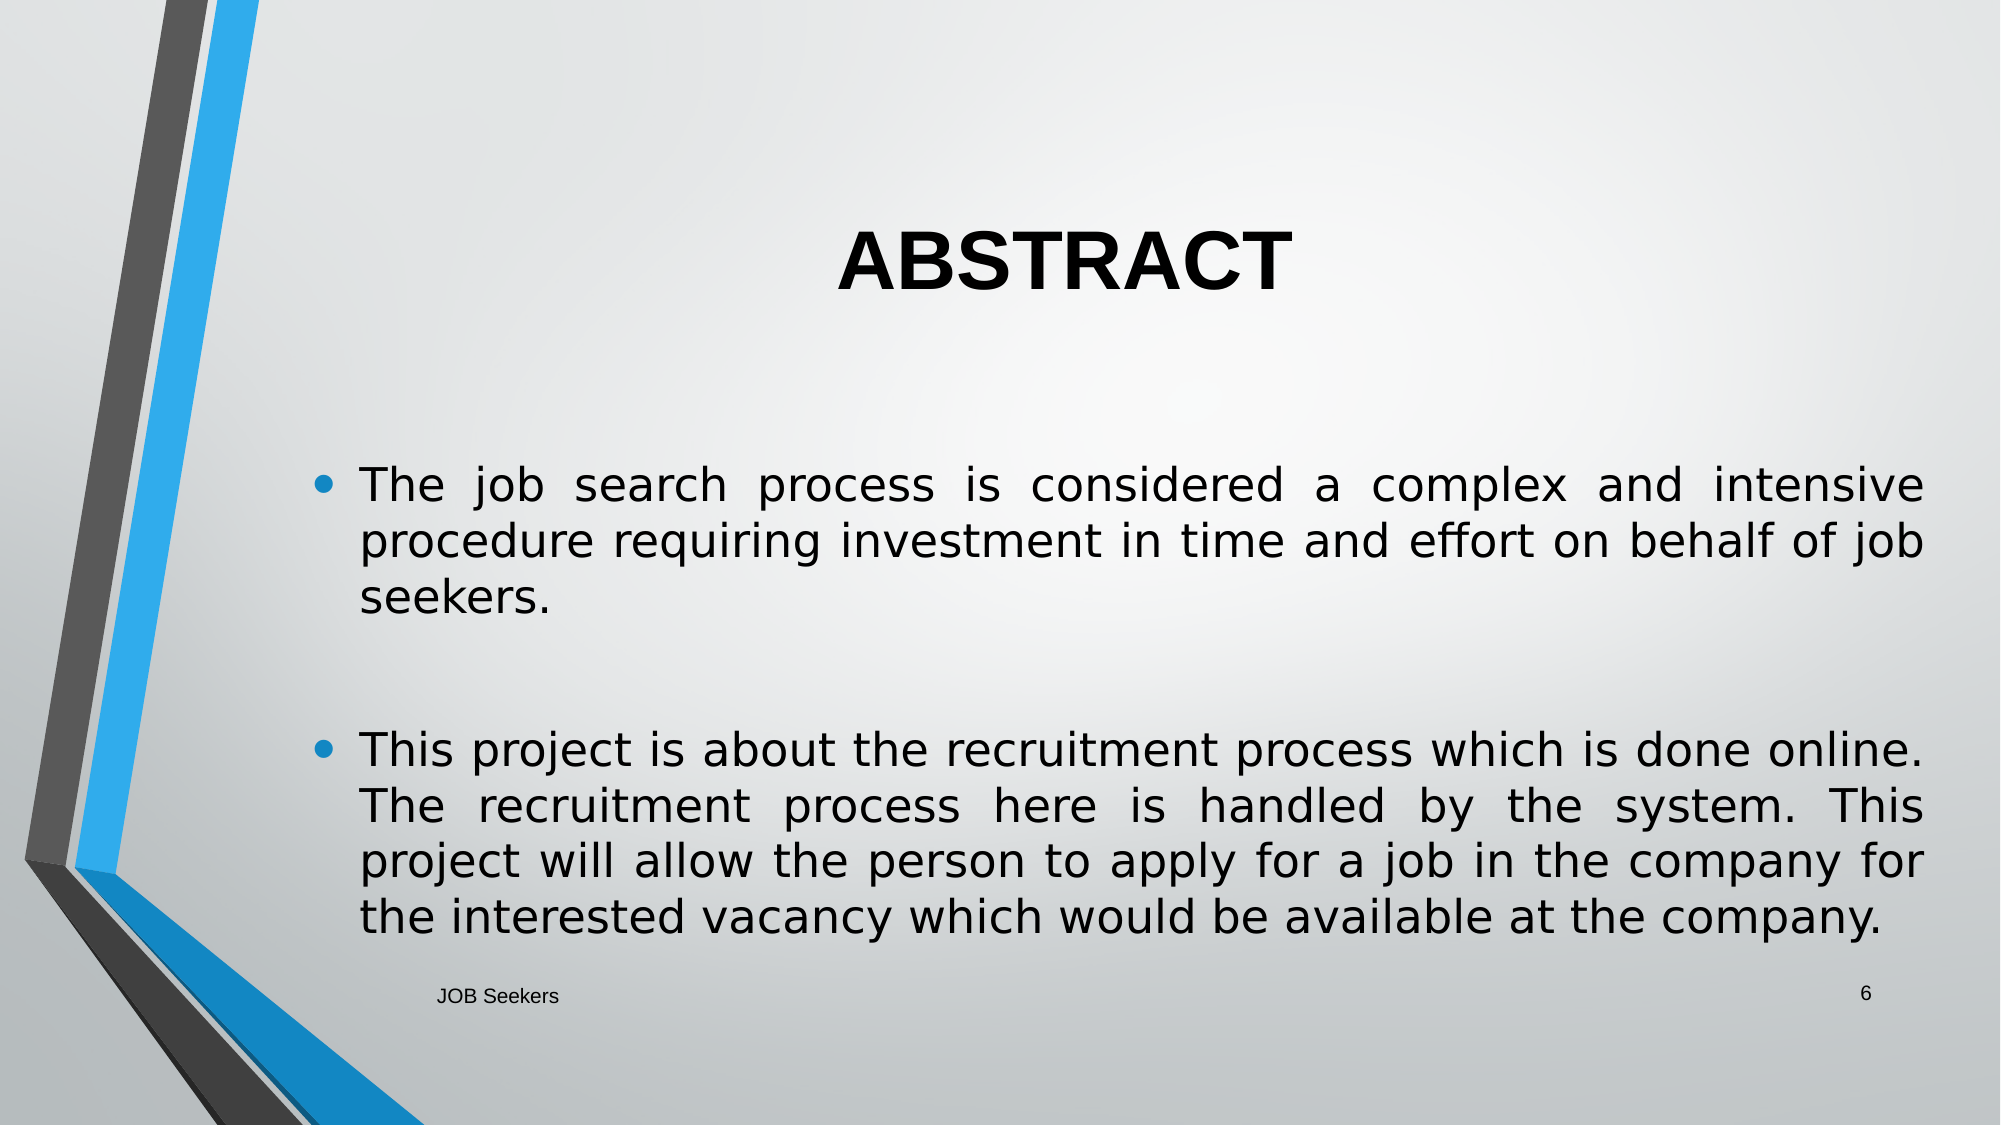

# ABSTRACT
The job search process is considered a complex and intensive procedure requiring investment in time and effort on behalf of job seekers.

This project is about the recruitment process which is done online. The recruitment process here is handled by the system. This project will allow the person to apply for a job in the company for the interested vacancy which would be available at the company.

6
JOB Seekers